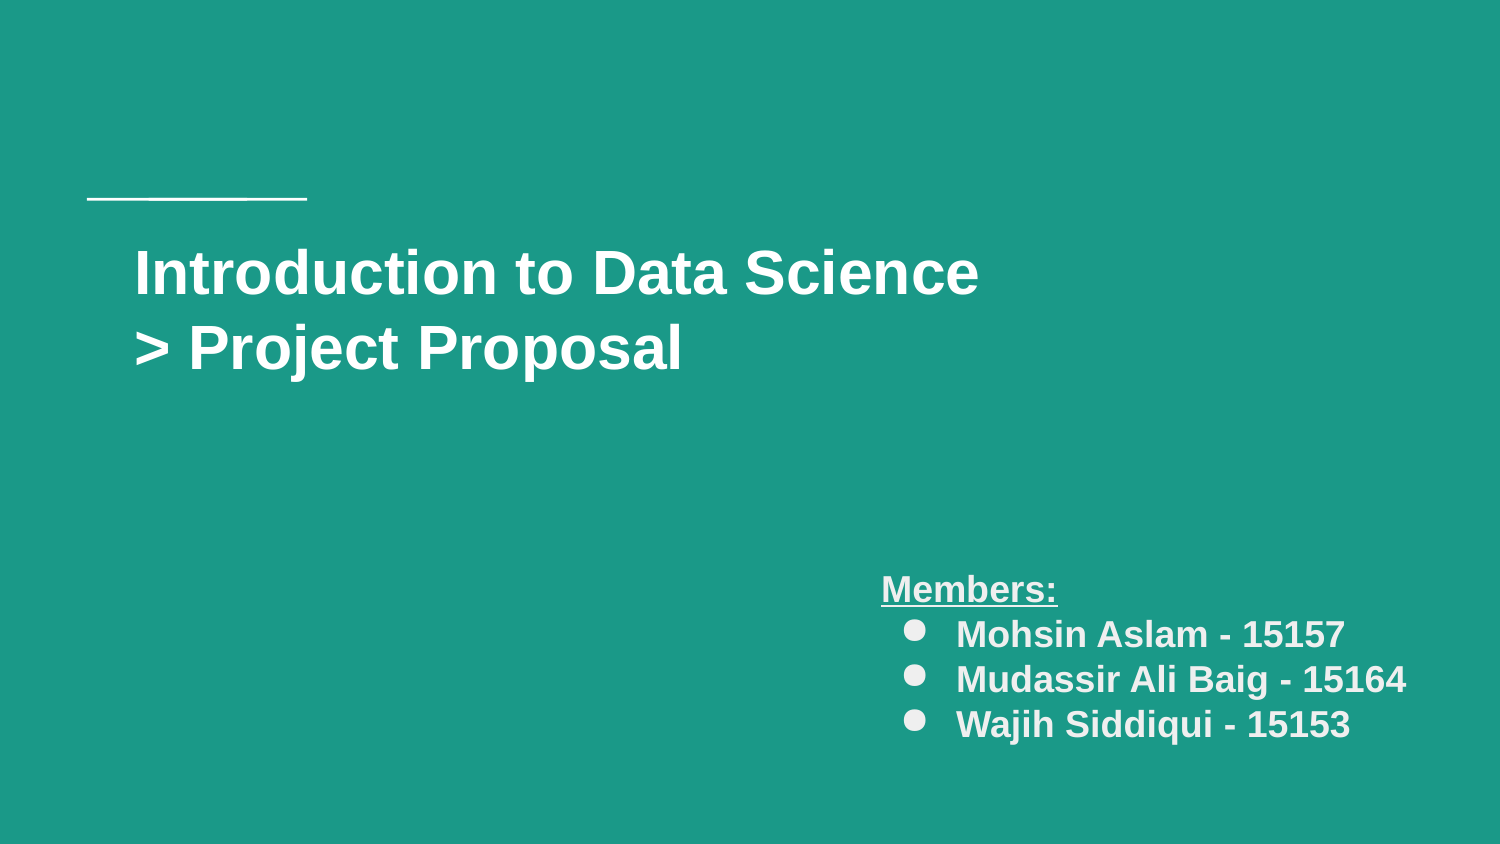

# Introduction to Data Science
> Project Proposal
Members:
Mohsin Aslam - 15157
Mudassir Ali Baig - 15164
Wajih Siddiqui - 15153